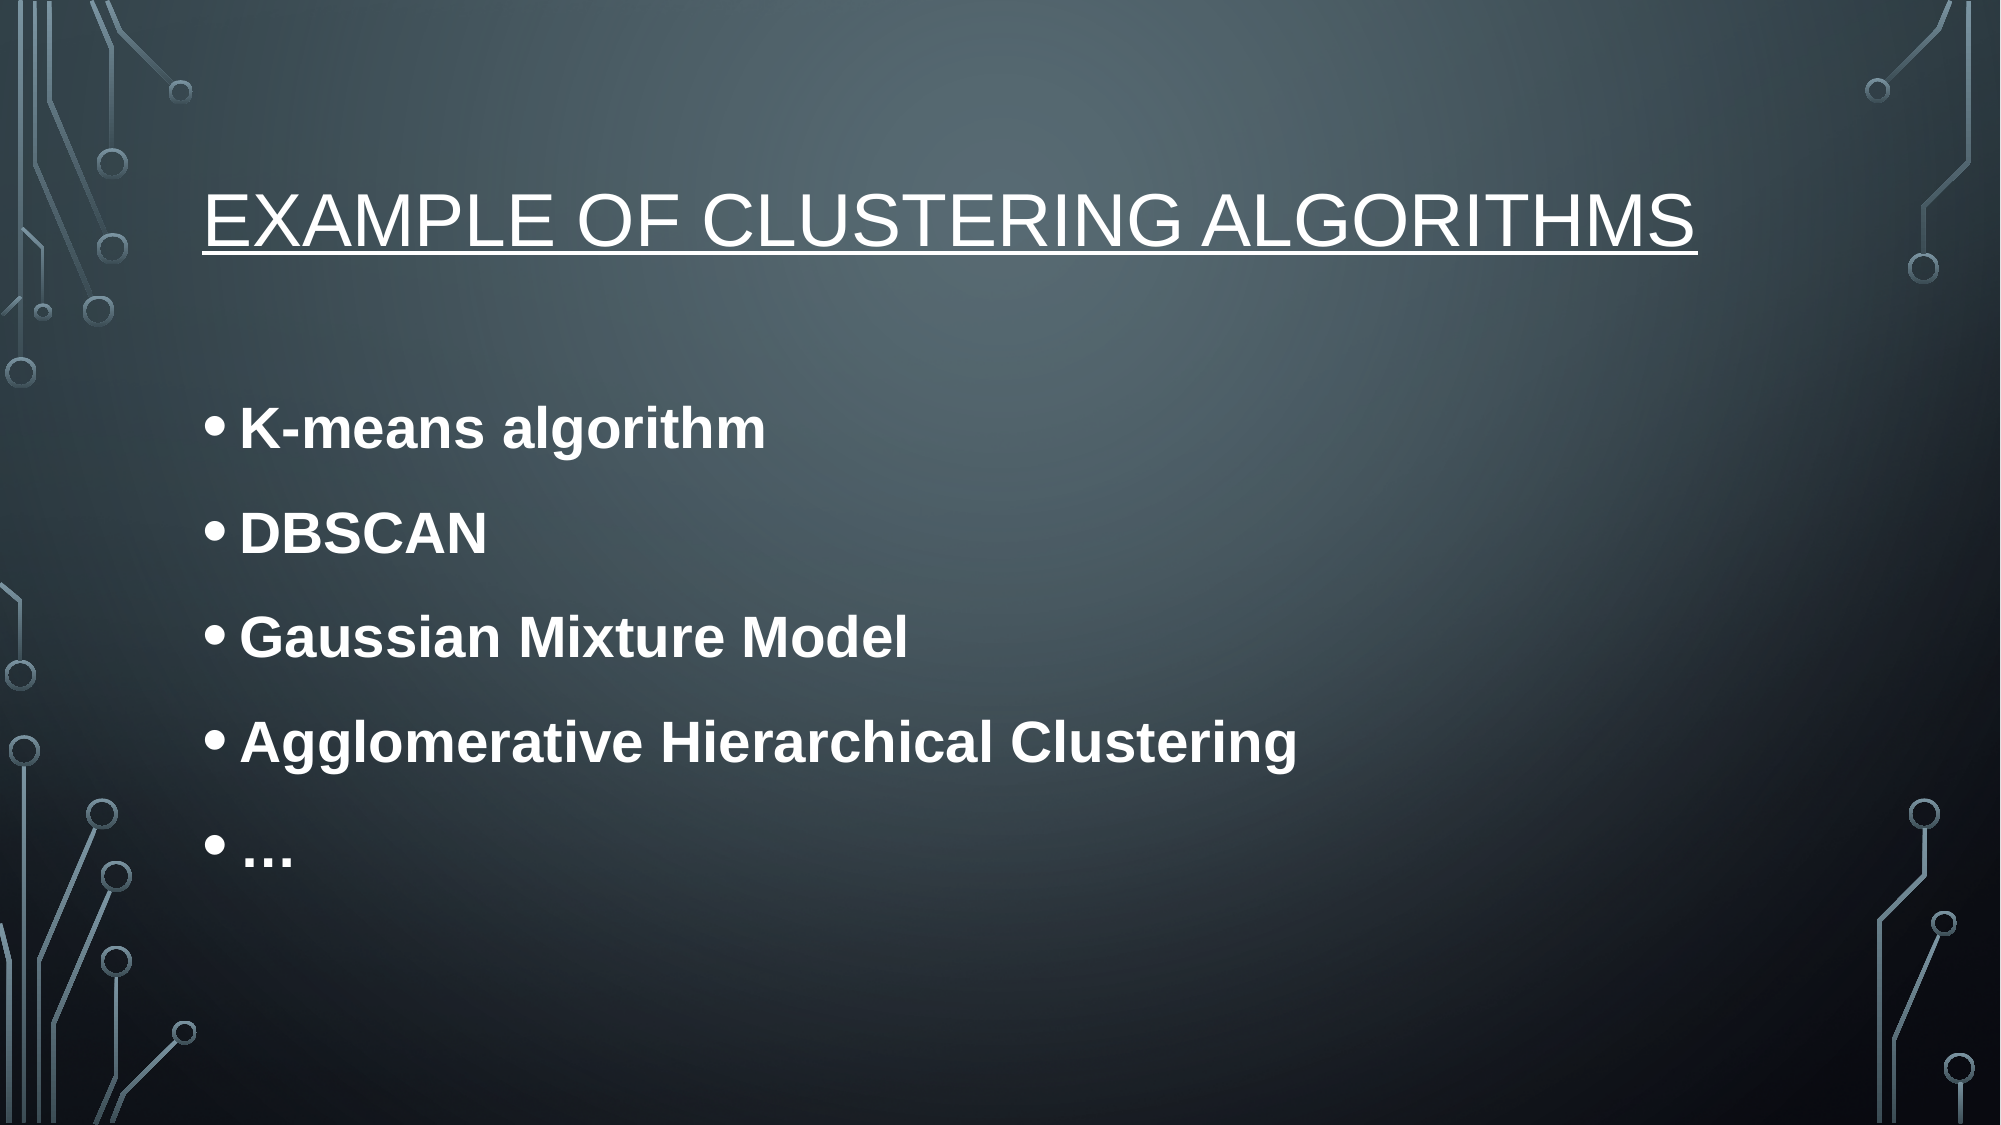

# Example of clustering algorithms
K-means algorithm
DBSCAN
Gaussian Mixture Model
Agglomerative Hierarchical Clustering
…